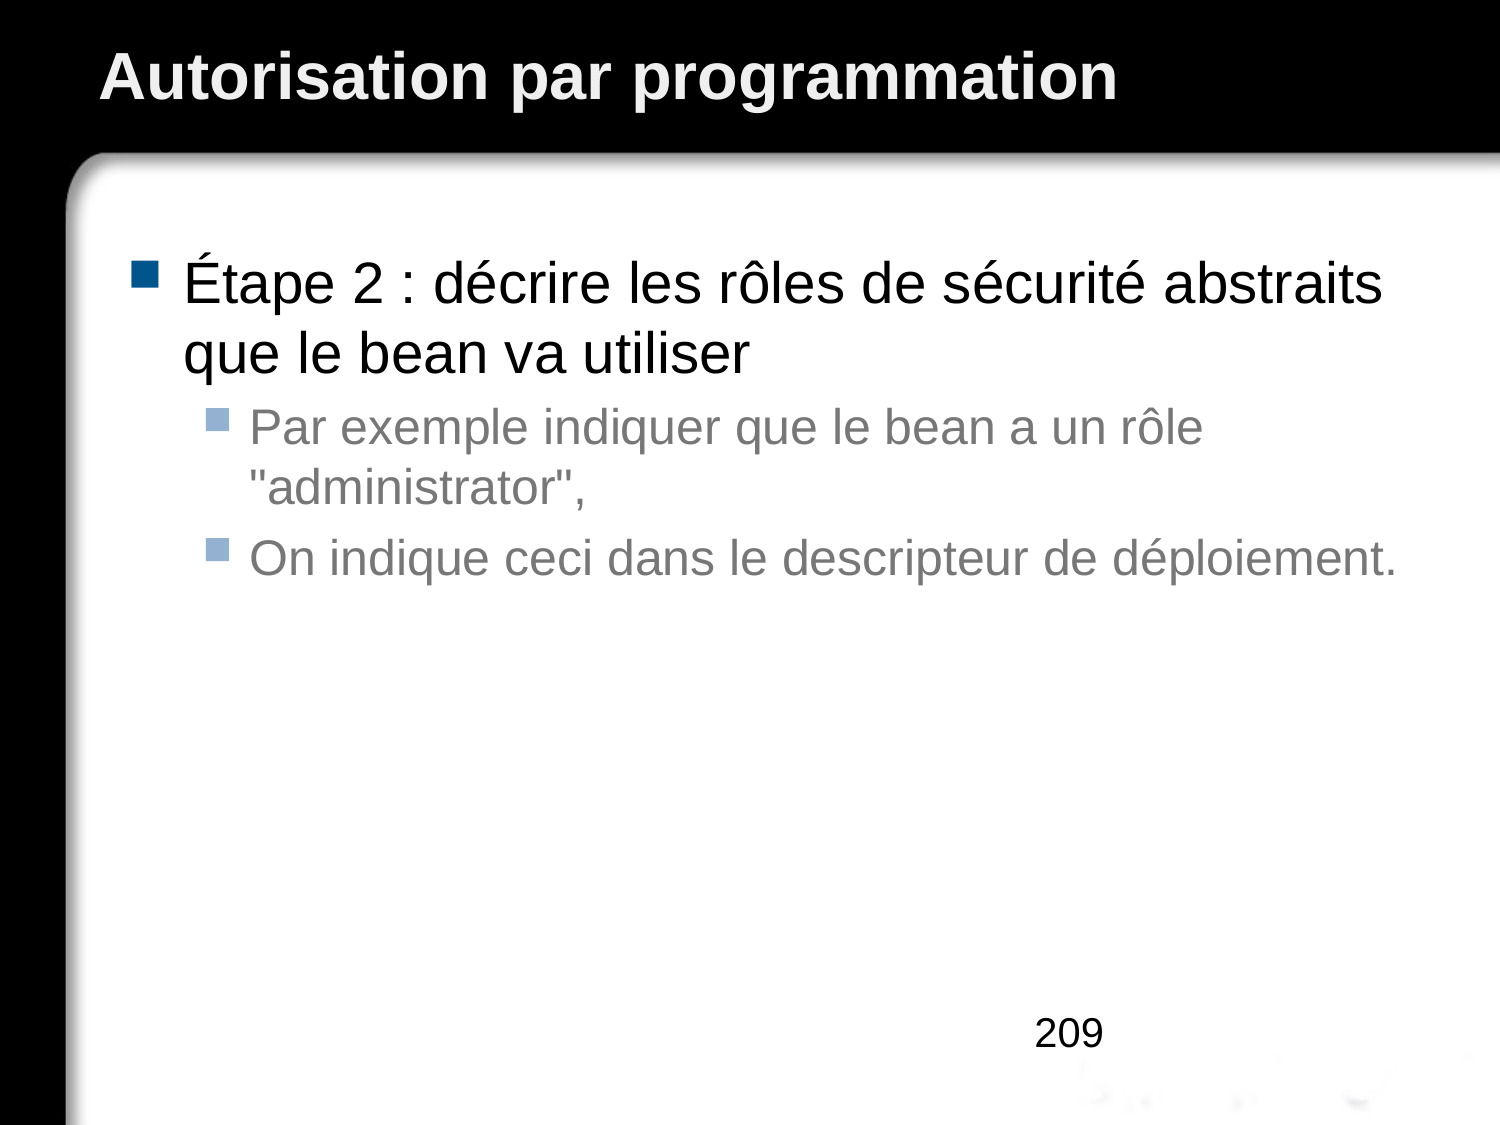

# Autorisation par programmation
Étape 2 : décrire les rôles de sécurité abstraits que le bean va utiliser
Par exemple indiquer que le bean a un rôle "administrator",
On indique ceci dans le descripteur de déploiement.